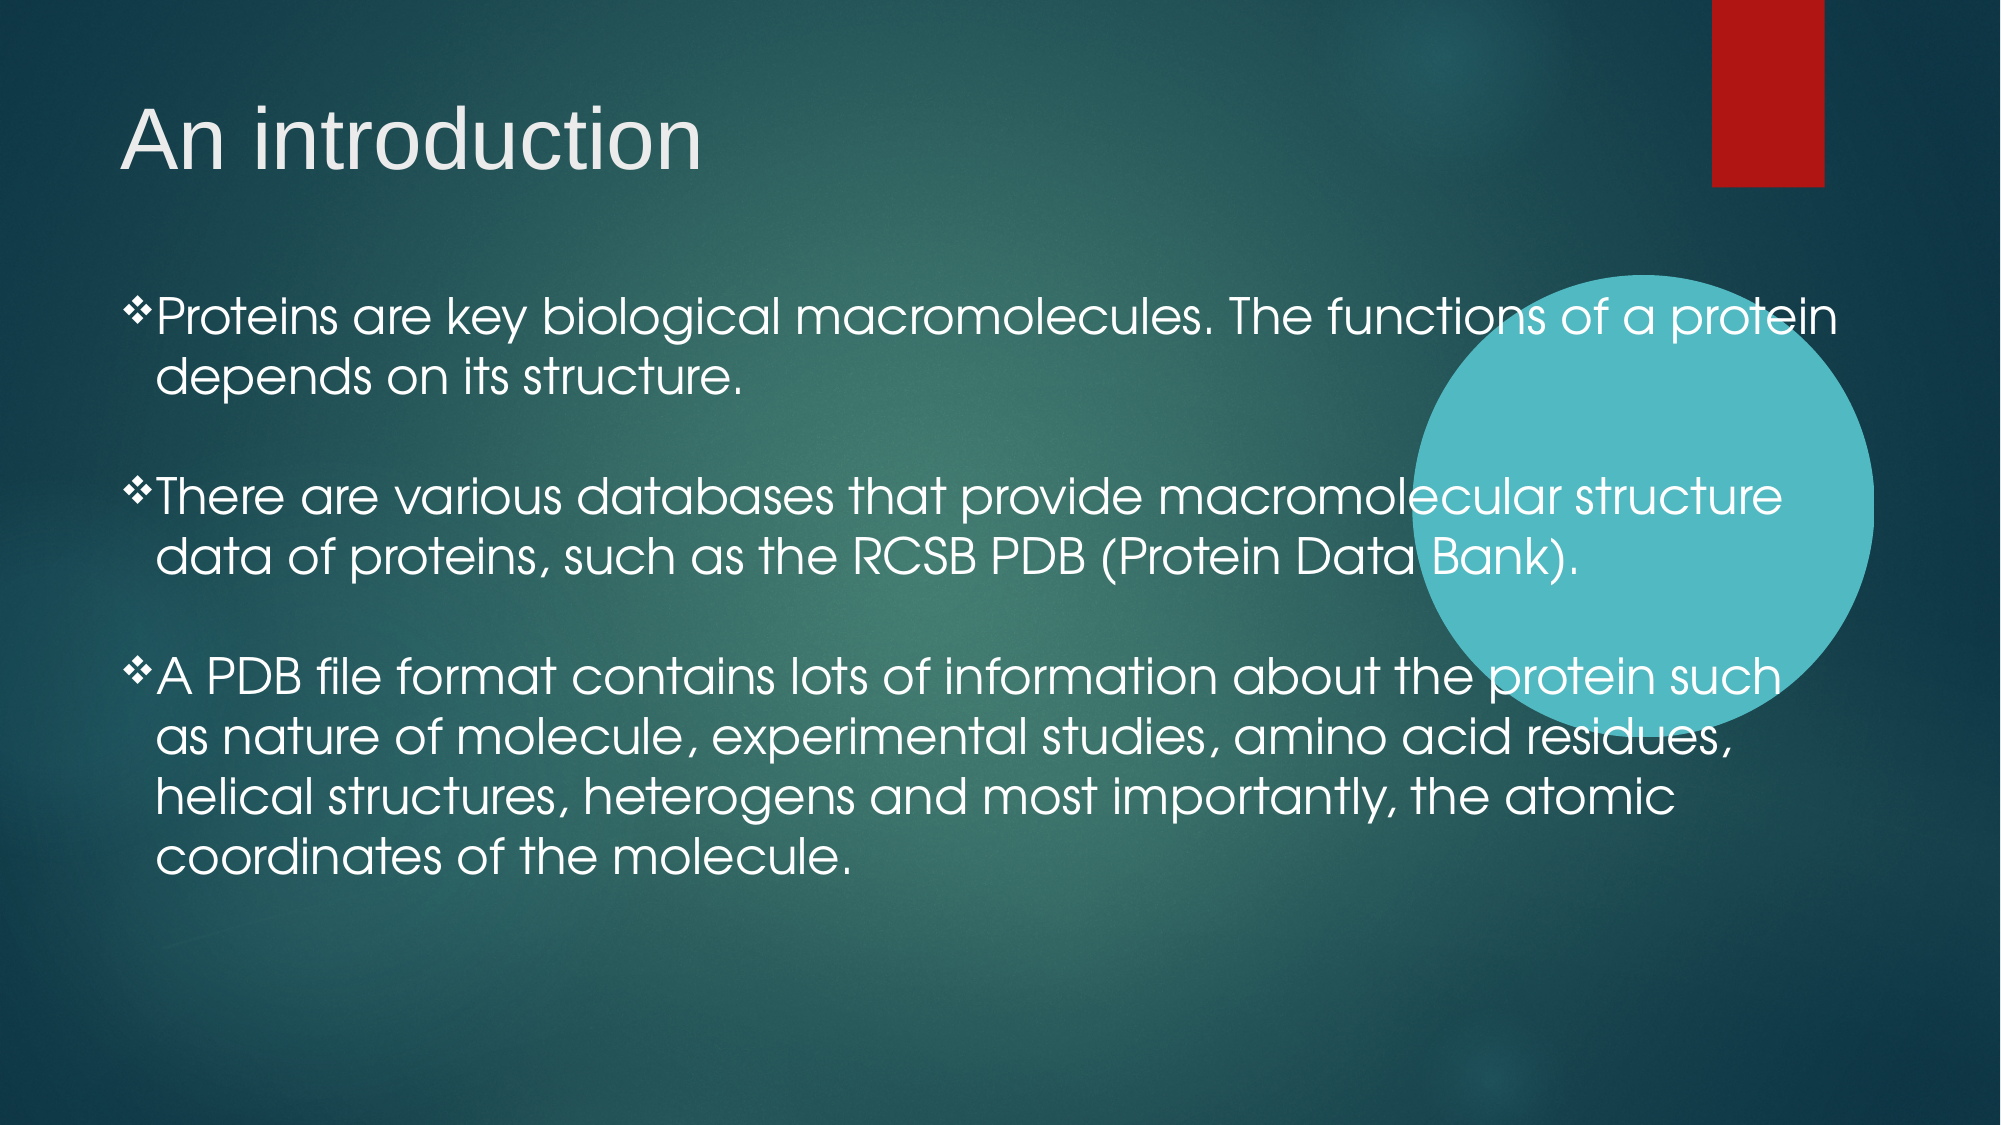

An introduction
Proteins are key biological macromolecules. The functions of a protein depends on its structure.

There are various databases that provide macromolecular structure data of proteins, such as the RCSB PDB (Protein Data Bank).

A PDB file format contains lots of information about the protein such as nature of molecule, experimental studies, amino acid residues, helical structures, heterogens and most importantly, the atomic coordinates of the molecule.